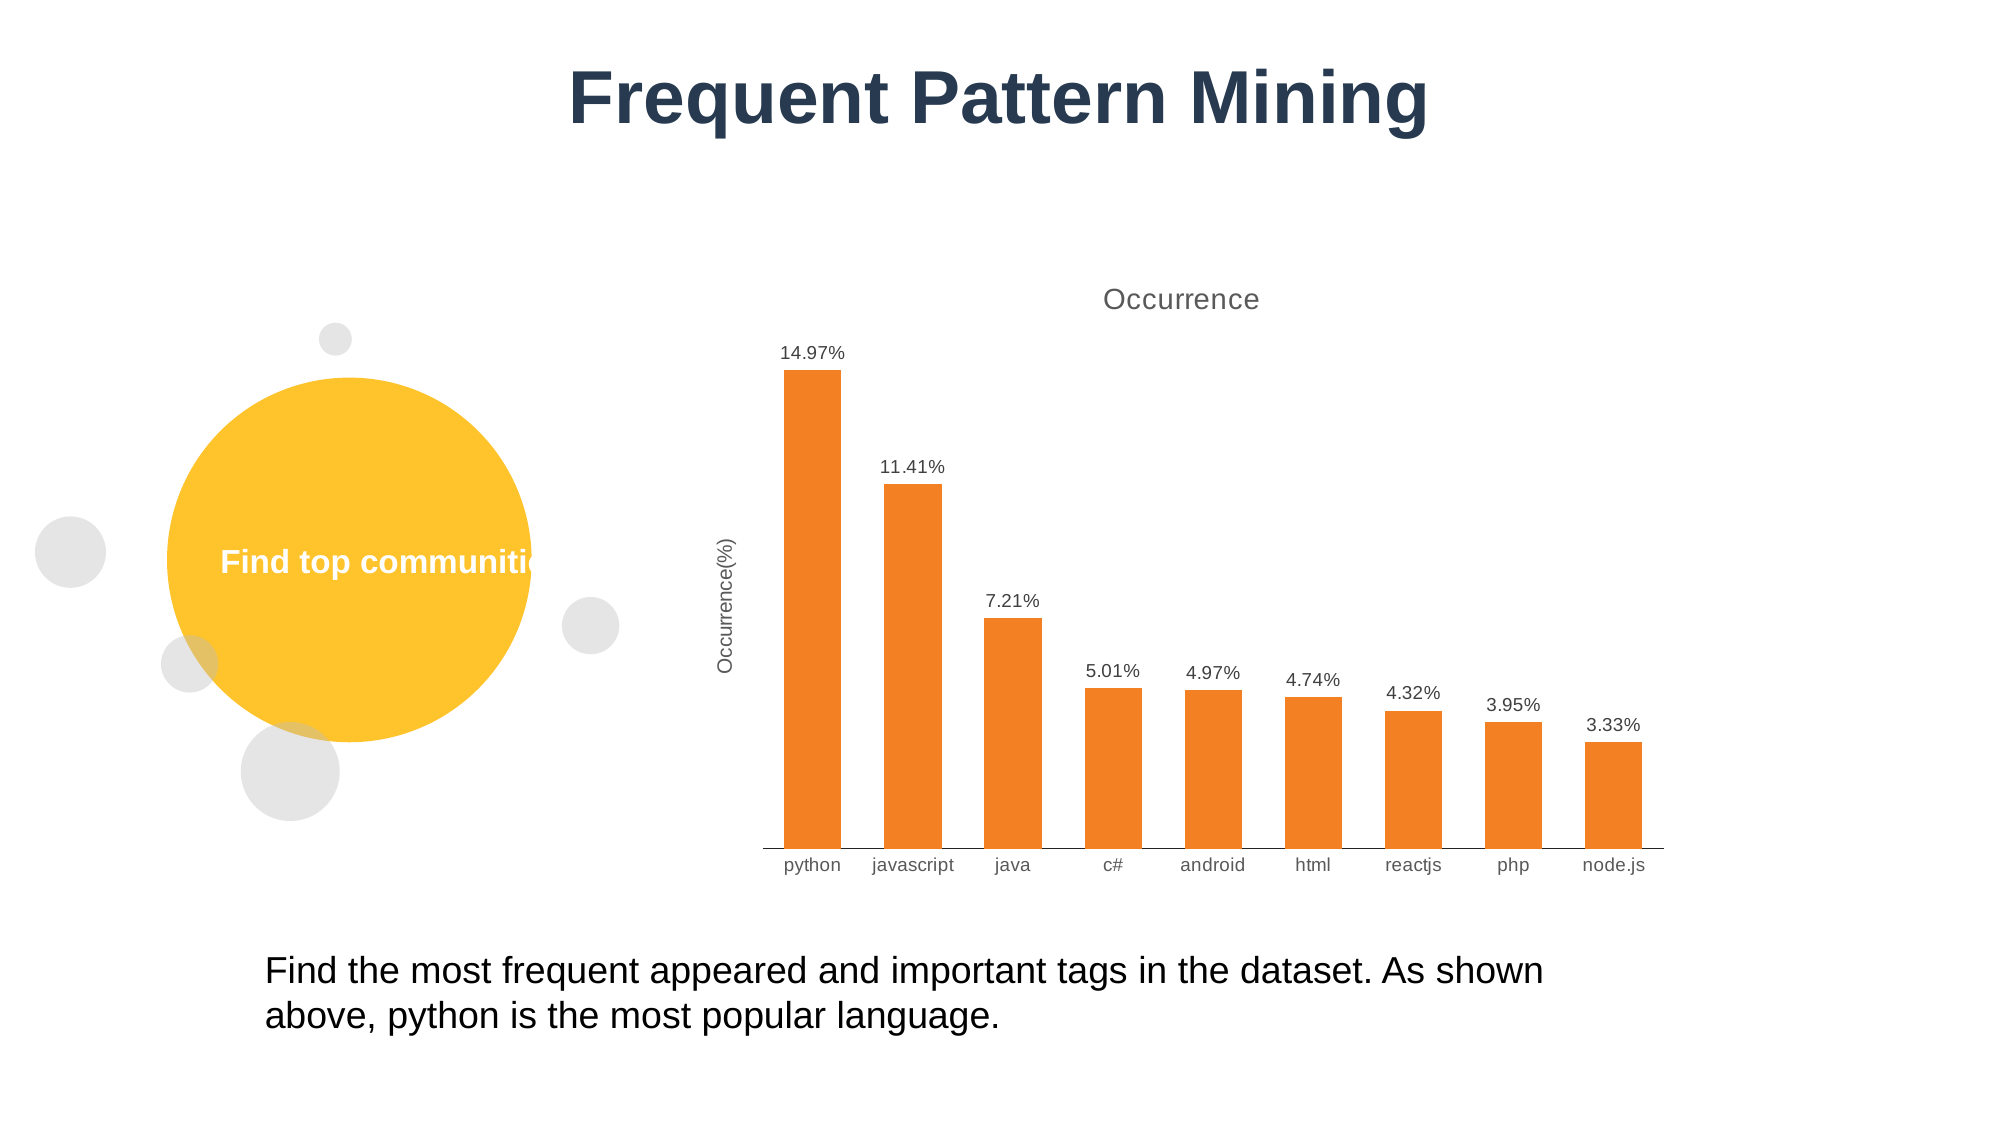

Frequent Pattern Mining

### Chart: Occurrence

| Category | Support |
|---|---|
| python | 0.149716858186892 |
| javascript | 0.114067765162835 |
| java | 0.0721381123212518 |
| c# | 0.050065605352419 |
| android | 0.0496823056642805 |
| html | 0.0473569542229071 |
| reactjs | 0.043150656775683 |
| php | 0.0395120872723394 |
| node.js | 0.0332770790119534 |
Find top communities

Find the most frequent appeared and important tags in the dataset. As shown above, python is the most popular language.